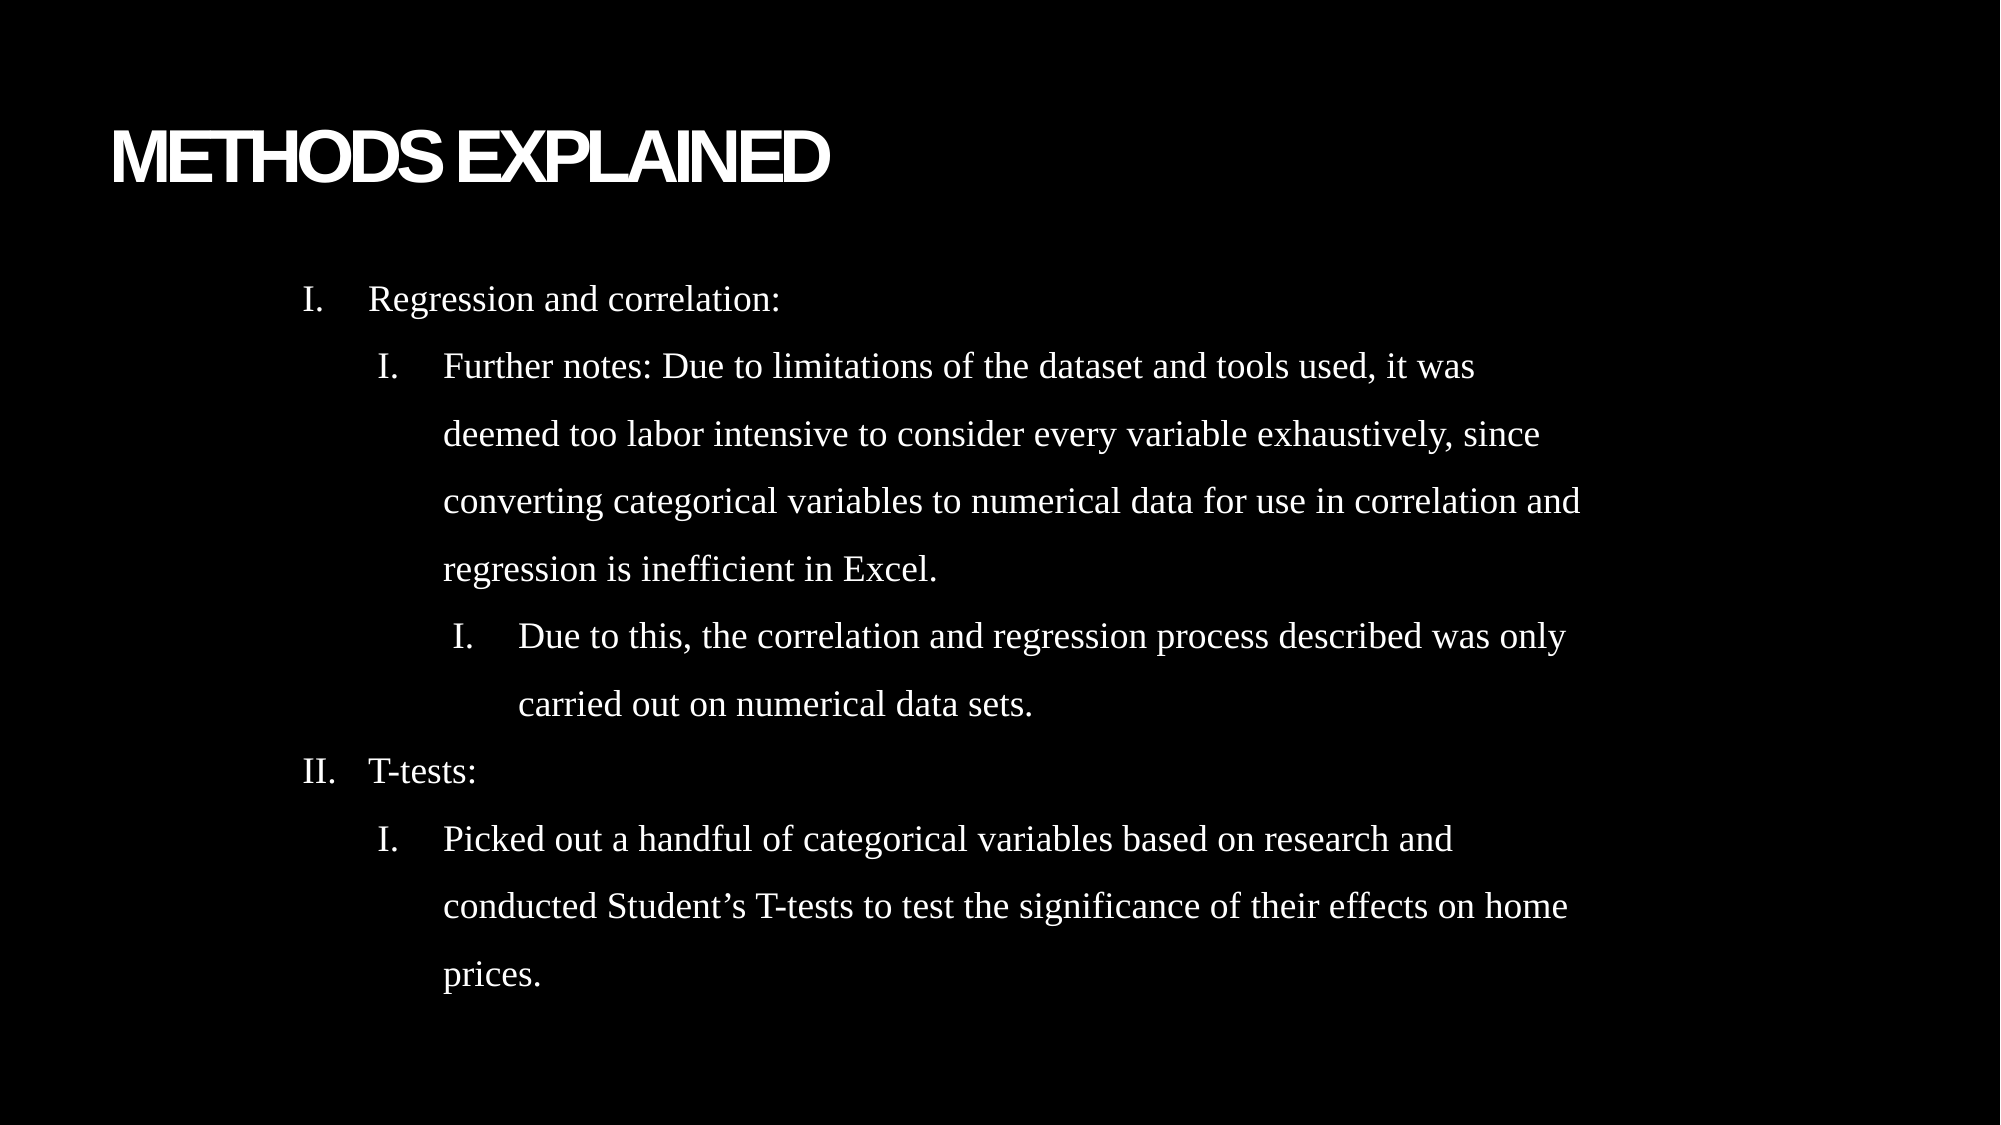

# Methods Explained
Regression and correlation:
Further notes: Due to limitations of the dataset and tools used, it was deemed too labor intensive to consider every variable exhaustively, since converting categorical variables to numerical data for use in correlation and regression is inefficient in Excel.
Due to this, the correlation and regression process described was only carried out on numerical data sets.
T-tests:
Picked out a handful of categorical variables based on research and conducted Student’s T-tests to test the significance of their effects on home prices.